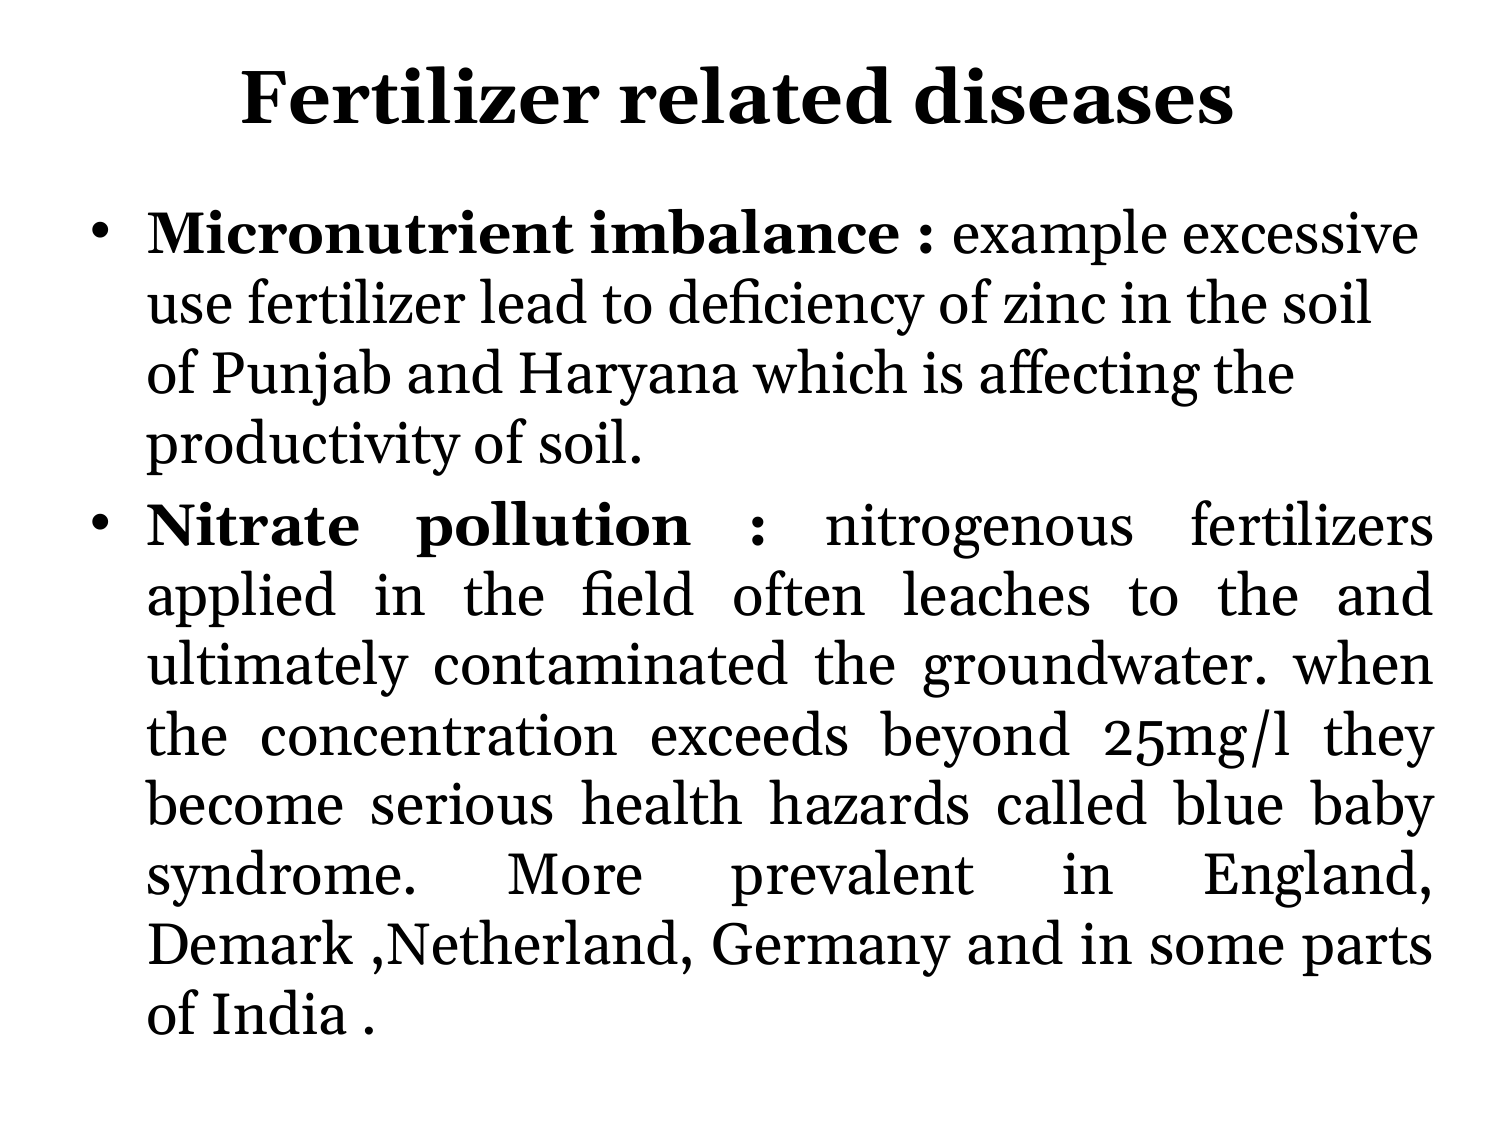

# Fertilizer related diseases
Micronutrient imbalance : example excessive use fertilizer lead to deficiency of zinc in the soil of Punjab and Haryana which is affecting the productivity of soil.
Nitrate pollution : nitrogenous fertilizers applied in the field often leaches to the and ultimately contaminated the groundwater. when the concentration exceeds beyond 25mg/l they become serious health hazards called blue baby syndrome. More prevalent in England, Demark ,Netherland, Germany and in some parts of India .